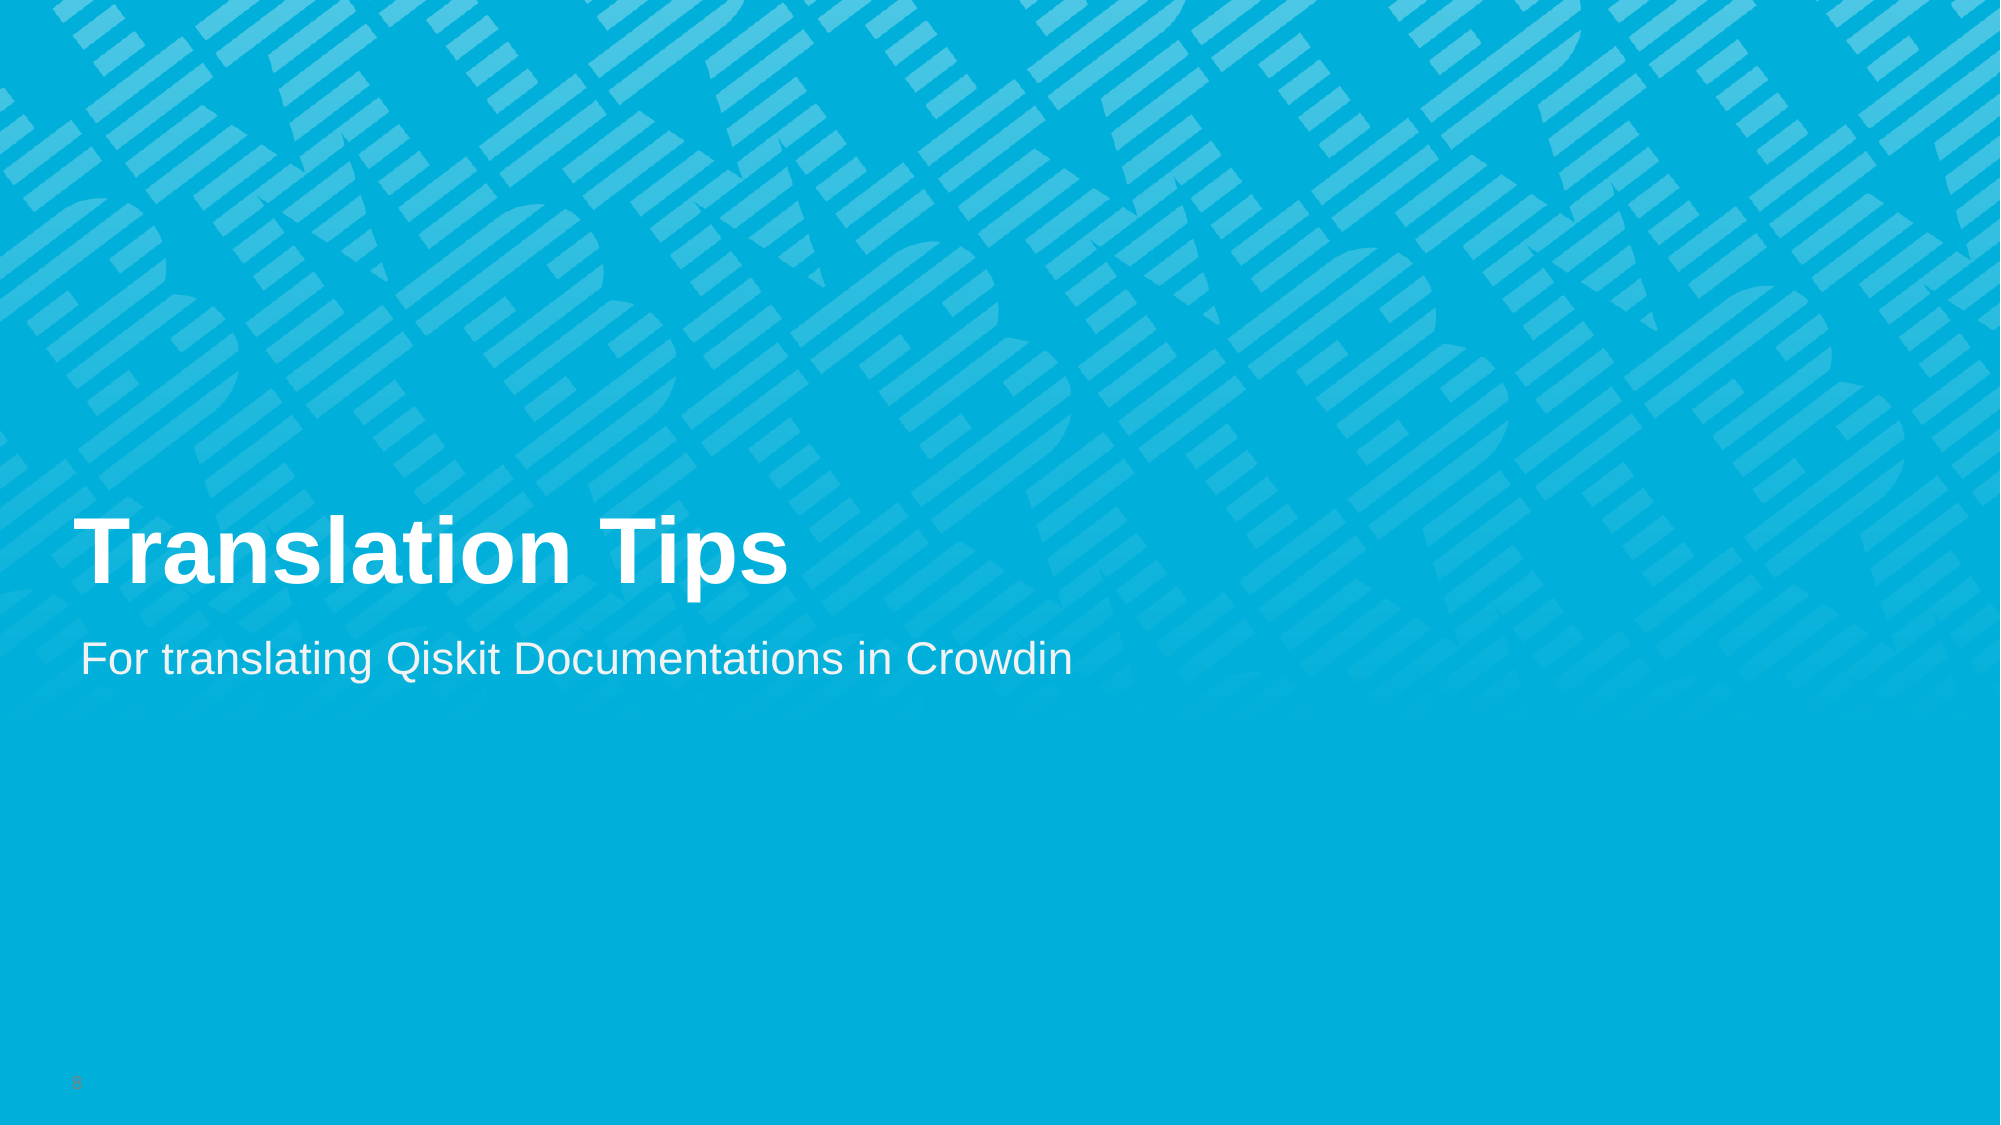

# Translation Tips
For translating Qiskit Documentations in Crowdin
8